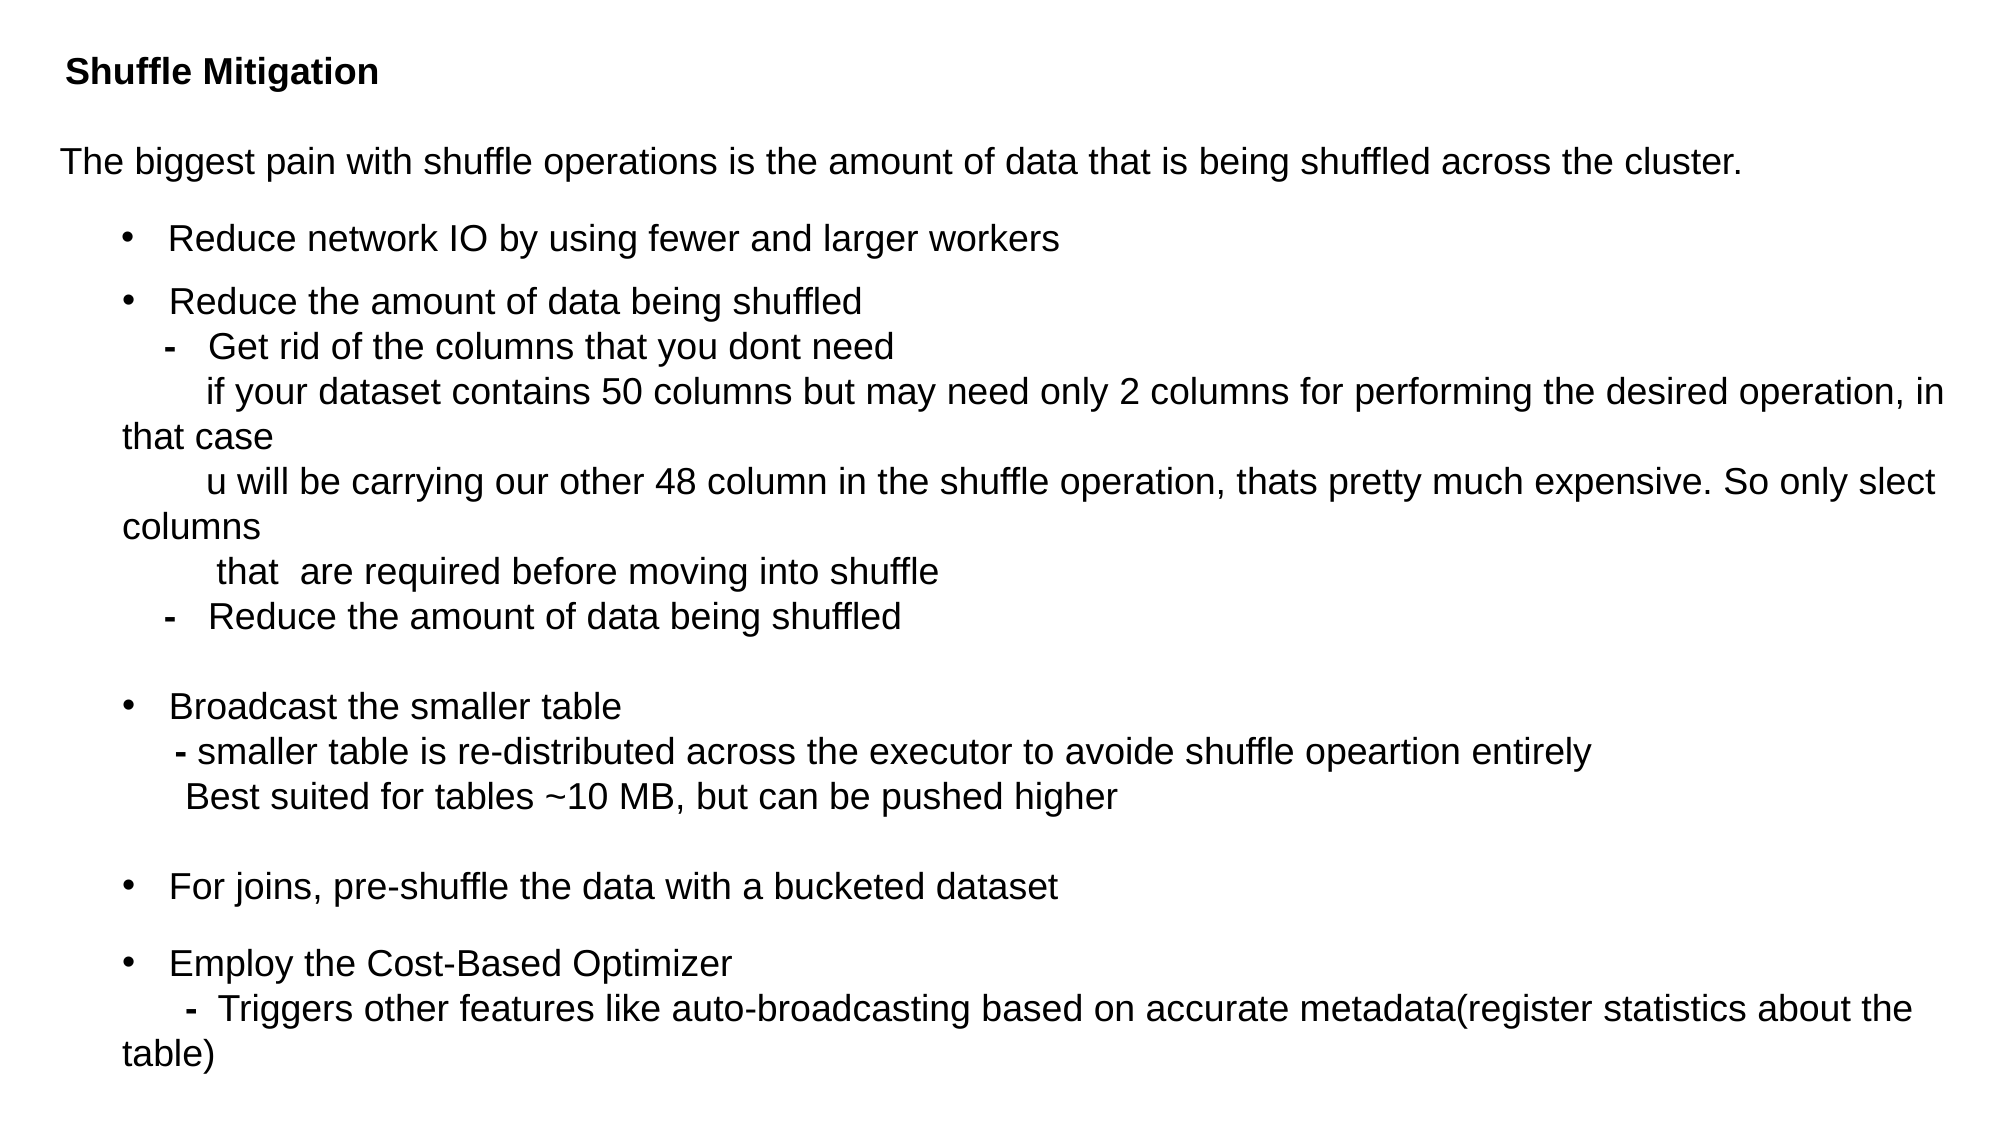

Shuffle Mitigation
The biggest pain with shuffle operations is the amount of data that is being shuffled across the cluster.
Reduce network IO by using fewer and larger workers
Reduce the amount of data being shuffled
    -   Get rid of the columns that you dont need
        if your dataset contains 50 columns but may need only 2 columns for performing the desired operation, in that case
        u will be carrying our other 48 column in the shuffle operation, thats pretty much expensive. So only slect columns
         that  are required before moving into shuffle
    -   Reduce the amount of data being shuffled

Broadcast the smaller table
     - smaller table is re-distributed across the executor to avoide shuffle opeartion entirely
      Best suited for tables ~10 MB, but can be pushed higher

For joins, pre-shuffle the data with a bucketed dataset
Employ the Cost-Based Optimizer
      -  Triggers other features like auto-broadcasting based on accurate metadata(register statistics about the table)